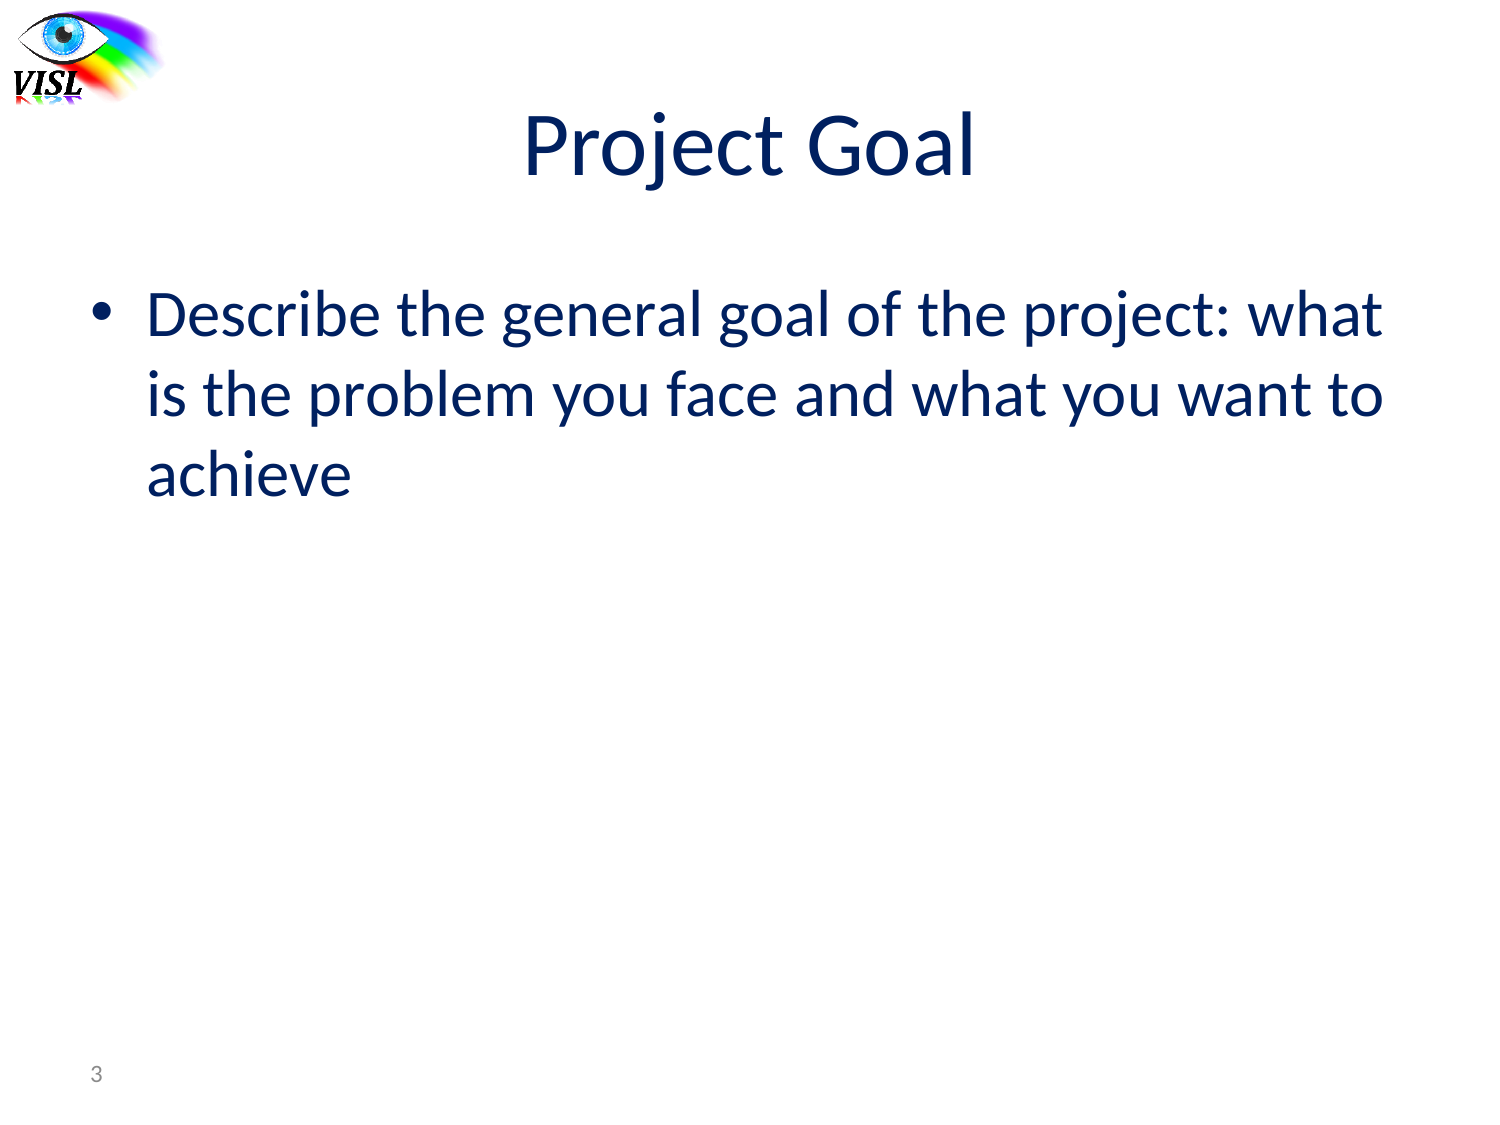

# Project Goal
Describe the general goal of the project: what is the problem you face and what you want to achieve
3